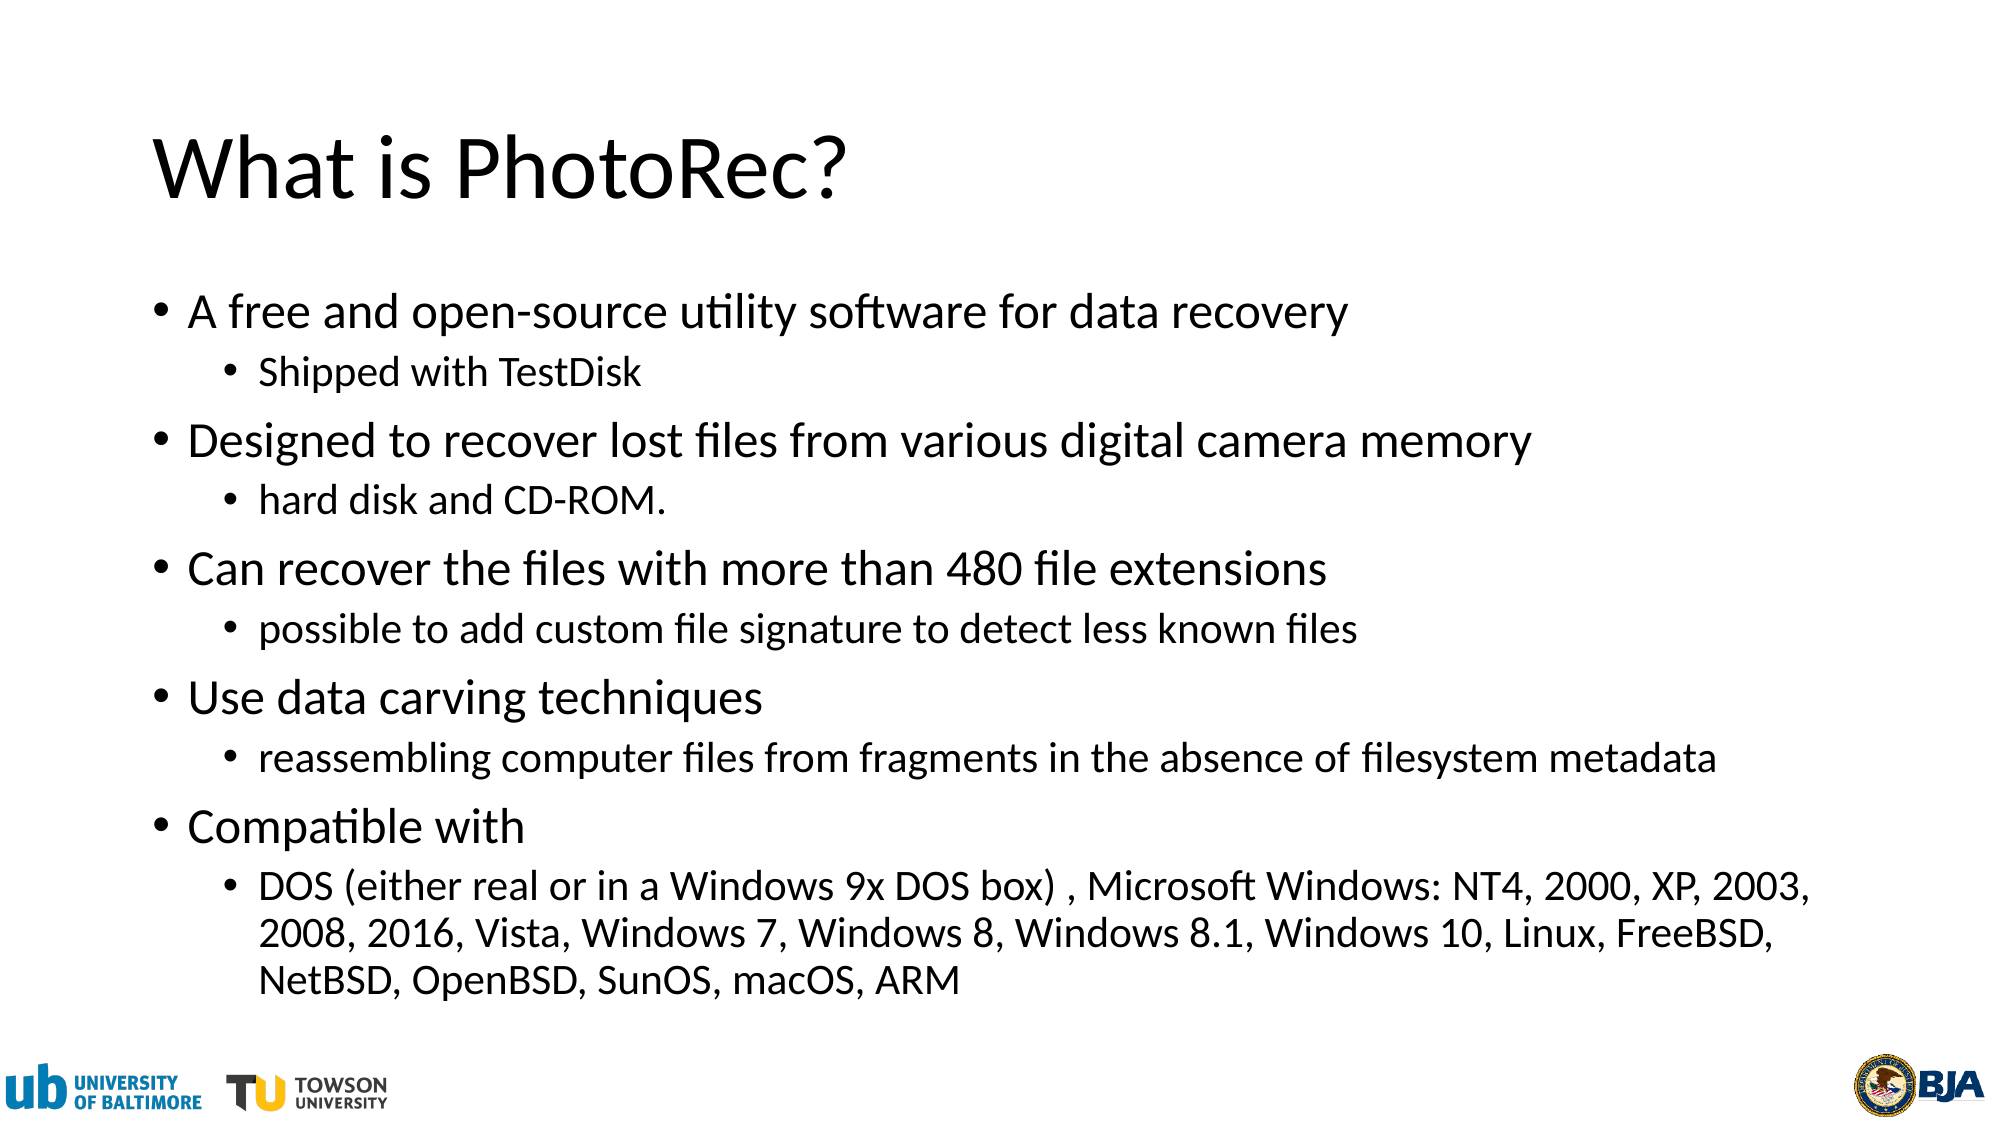

# What is PhotoRec?
A free and open-source utility software for data recovery
Shipped with TestDisk
Designed to recover lost files from various digital camera memory
hard disk and CD-ROM.
Can recover the files with more than 480 file extensions
possible to add custom file signature to detect less known files
Use data carving techniques
reassembling computer files from fragments in the absence of filesystem metadata
Compatible with
DOS (either real or in a Windows 9x DOS box) , Microsoft Windows: NT4, 2000, XP, 2003, 2008, 2016, Vista, Windows 7, Windows 8, Windows 8.1, Windows 10, Linux, FreeBSD, NetBSD, OpenBSD, SunOS, macOS, ARM